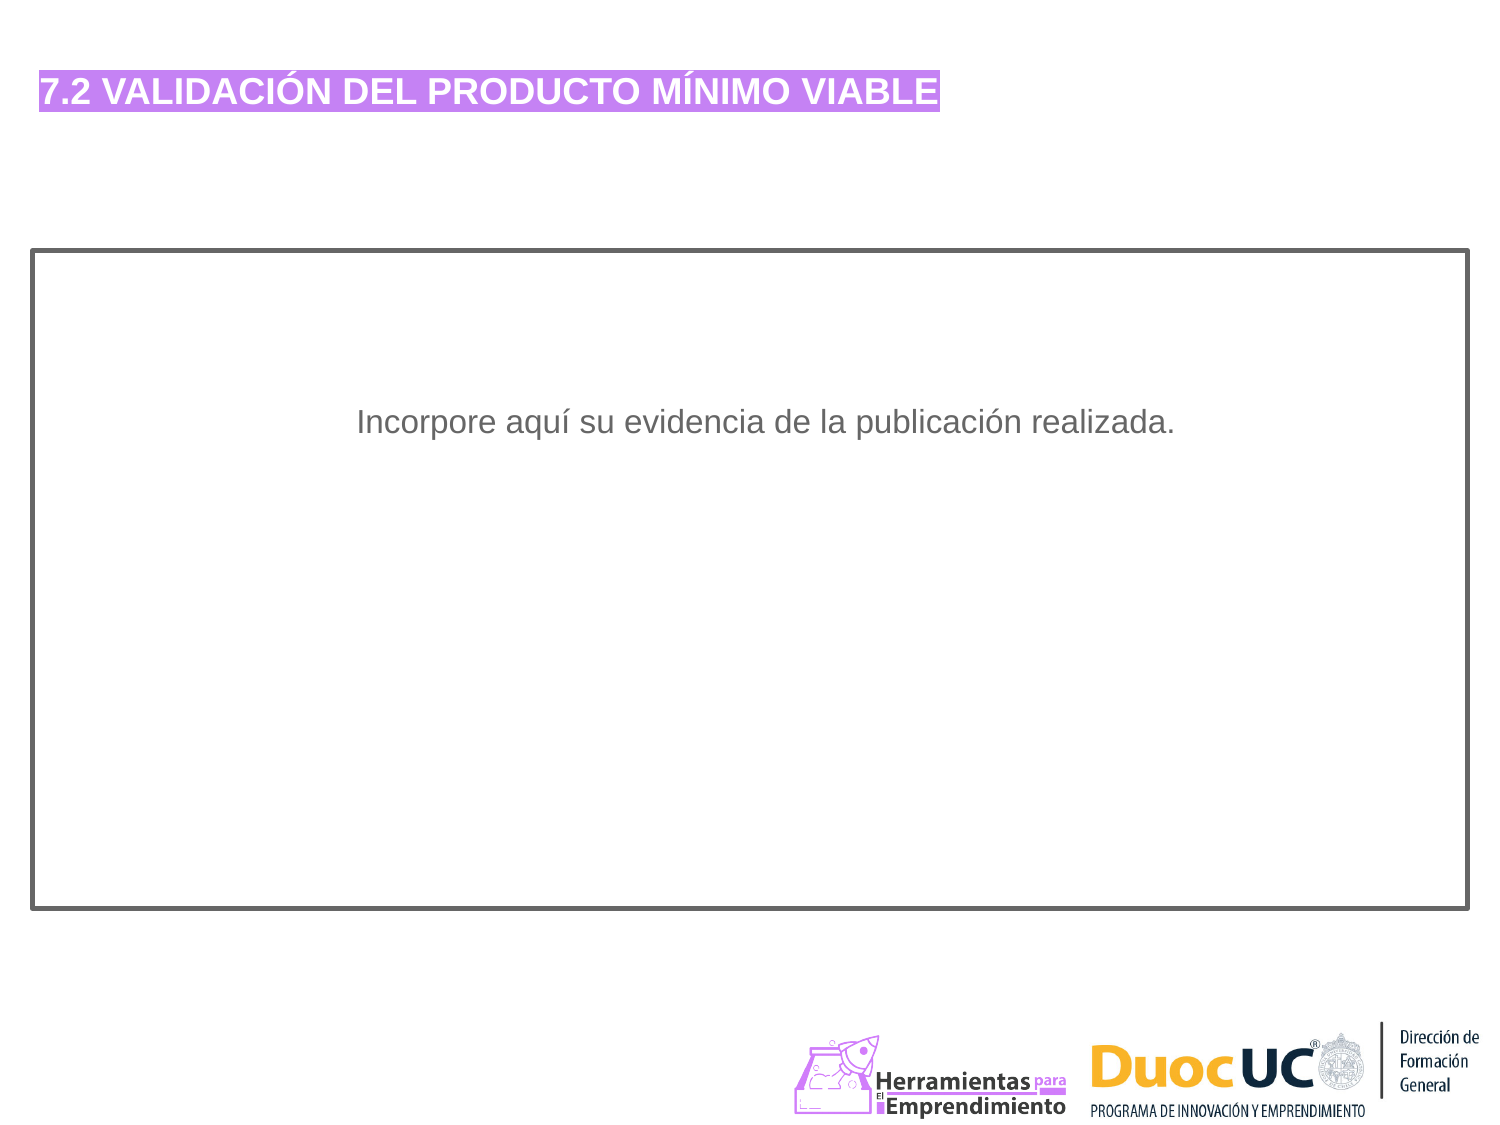

7.2 VALIDACIÓN DEL PRODUCTO MÍNIMO VIABLE

Incorpore aquí su evidencia de la publicación realizada.